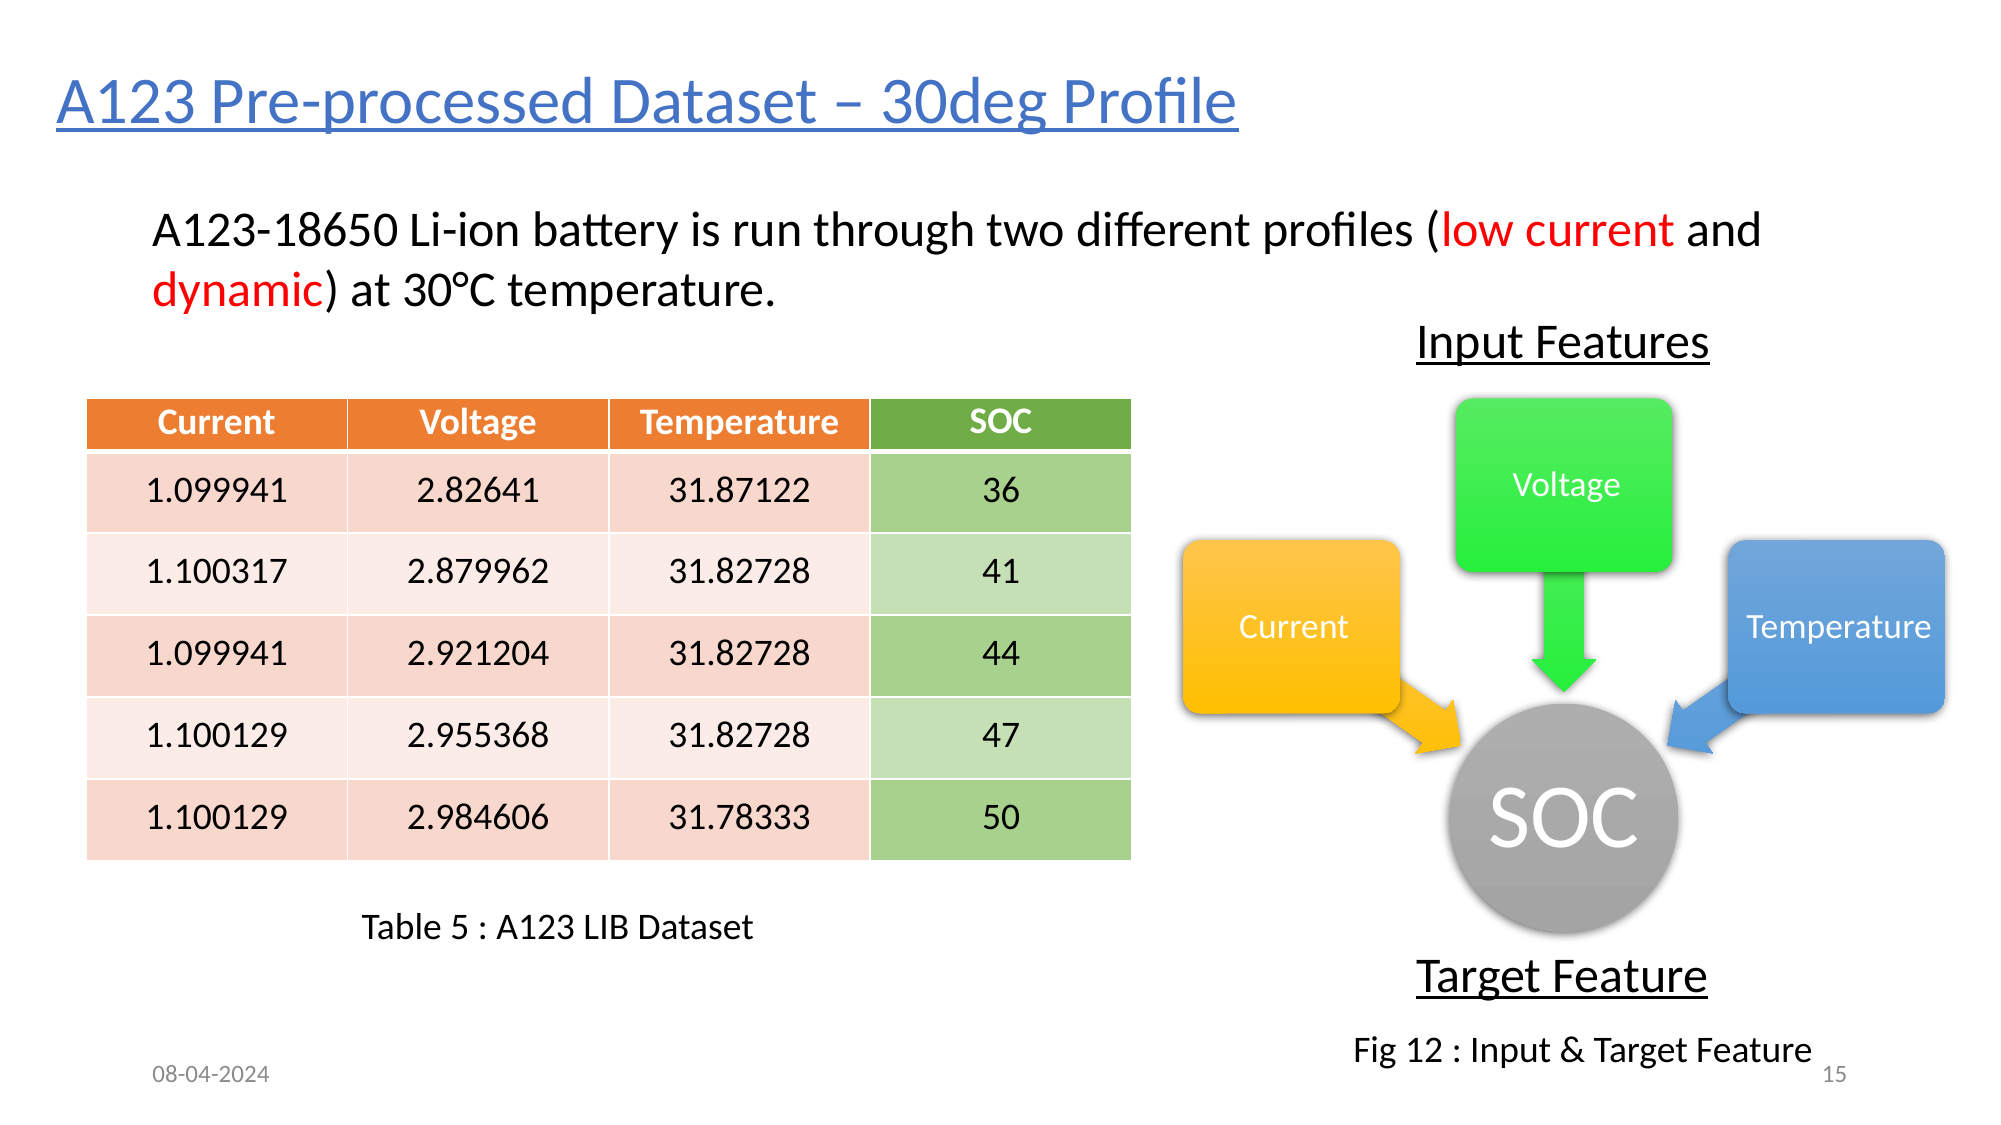

A123 Pre-processed Dataset – 30deg Profile
A123-18650 Li-ion battery is run through two different profiles (low current and dynamic) at 30°C temperature.

Input Features
| Current | Voltage | Temperature | SOC |
| --- | --- | --- | --- |
| 1.099941 | 2.82641 | 31.87122 | 36 |
| 1.100317 | 2.879962 | 31.82728 | 41 |
| 1.099941 | 2.921204 | 31.82728 | 44 |
| 1.100129 | 2.955368 | 31.82728 | 47 |
| 1.100129 | 2.984606 | 31.78333 | 50 |
SOC
Current
Voltage
Temperature
Table 5 : A123 LIB Dataset
Target Feature
Fig 12 : Input & Target Feature
08-04-2024
15